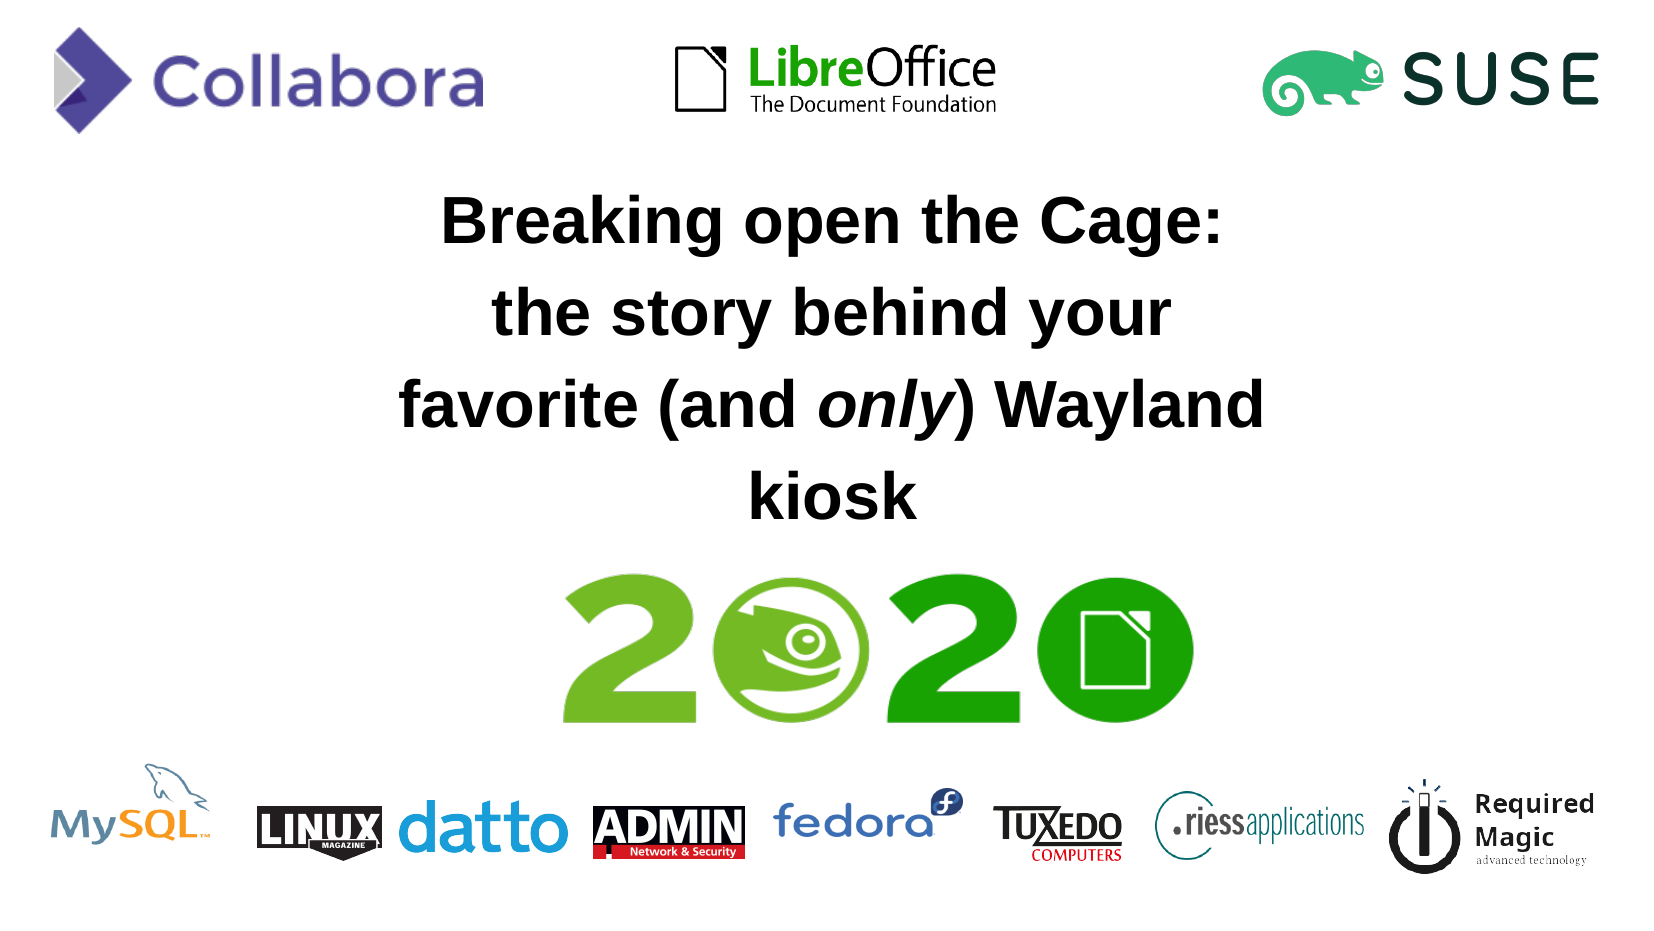

Breaking open the Cage: the story behind your favorite (and only) Wayland kiosk